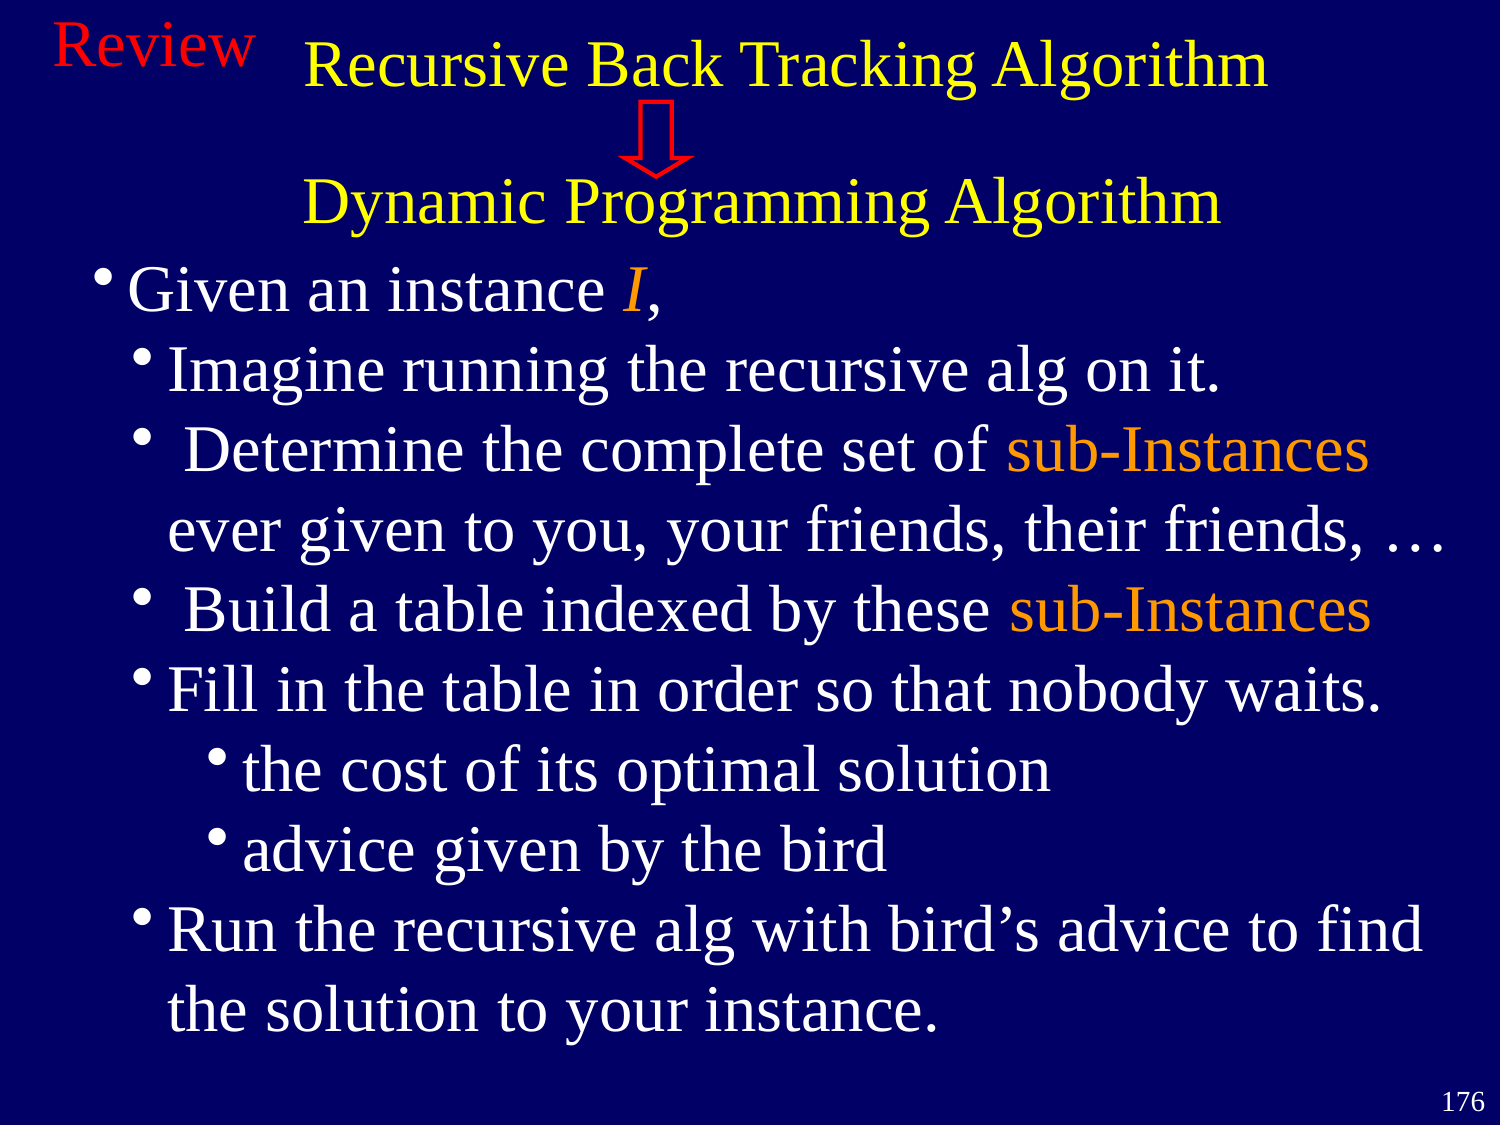

Review
Recursive Back Tracking Algorithm

Dynamic Programming Algorithm
Given an instance I,
Imagine running the recursive alg on it.
 Determine the complete set of sub-Instances
ever given to you, your friends, their friends, …
 Build a table indexed by these sub-Instances
Fill in the table in order so that nobody waits.
the cost of its optimal solution
advice given by the bird
Run the recursive alg with bird’s advice to find
the solution to your instance.